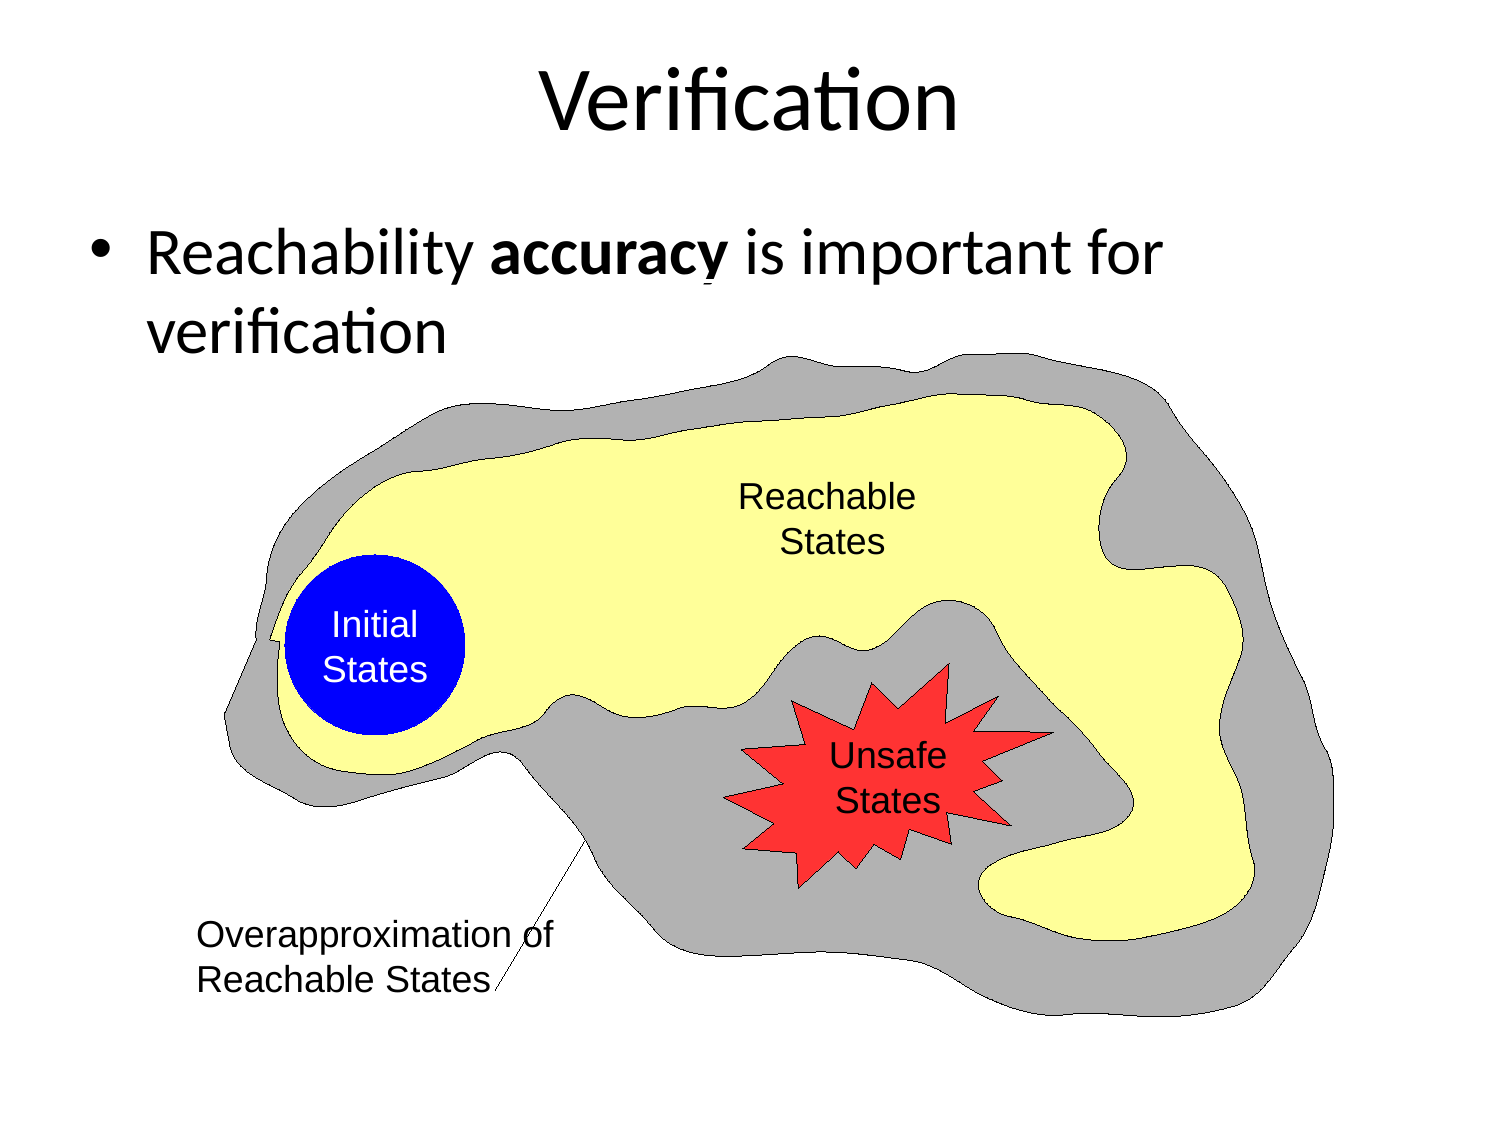

Verification
Reachability accuracy is important for verification

Reachable
States
Initial
States
Unsafe
States

Overapproximation of
Reachable States